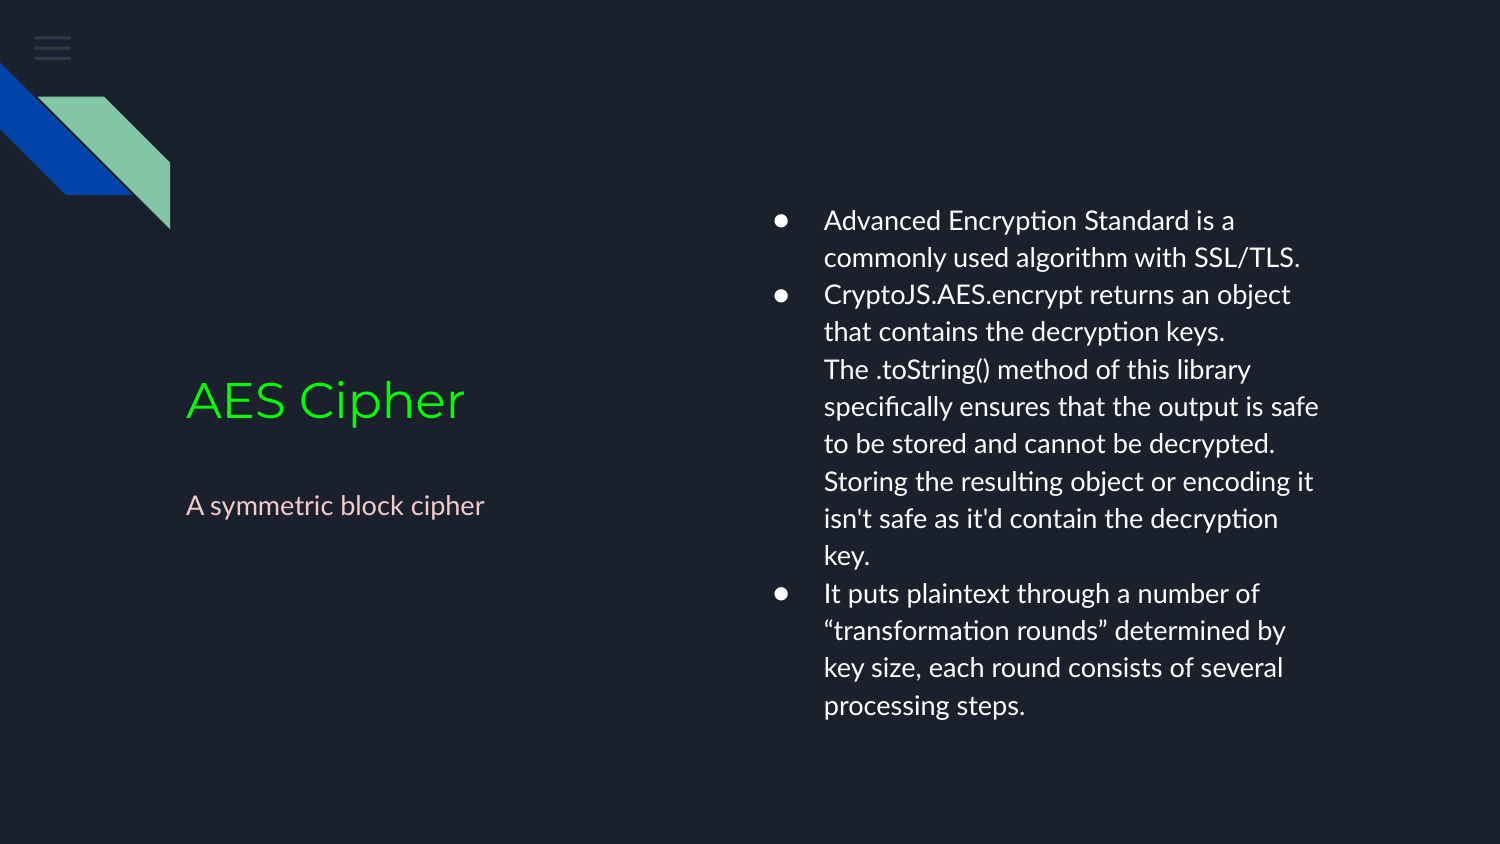

Advanced Encryption Standard is a commonly used algorithm with SSL/TLS.
CryptoJS.AES.encrypt returns an object that contains the decryption keys. The .toString() method of this library specifically ensures that the output is safe to be stored and cannot be decrypted. Storing the resulting object or encoding it isn't safe as it'd contain the decryption key.
It puts plaintext through a number of “transformation rounds” determined by key size, each round consists of several processing steps.

# AES Cipher
A symmetric block cipher